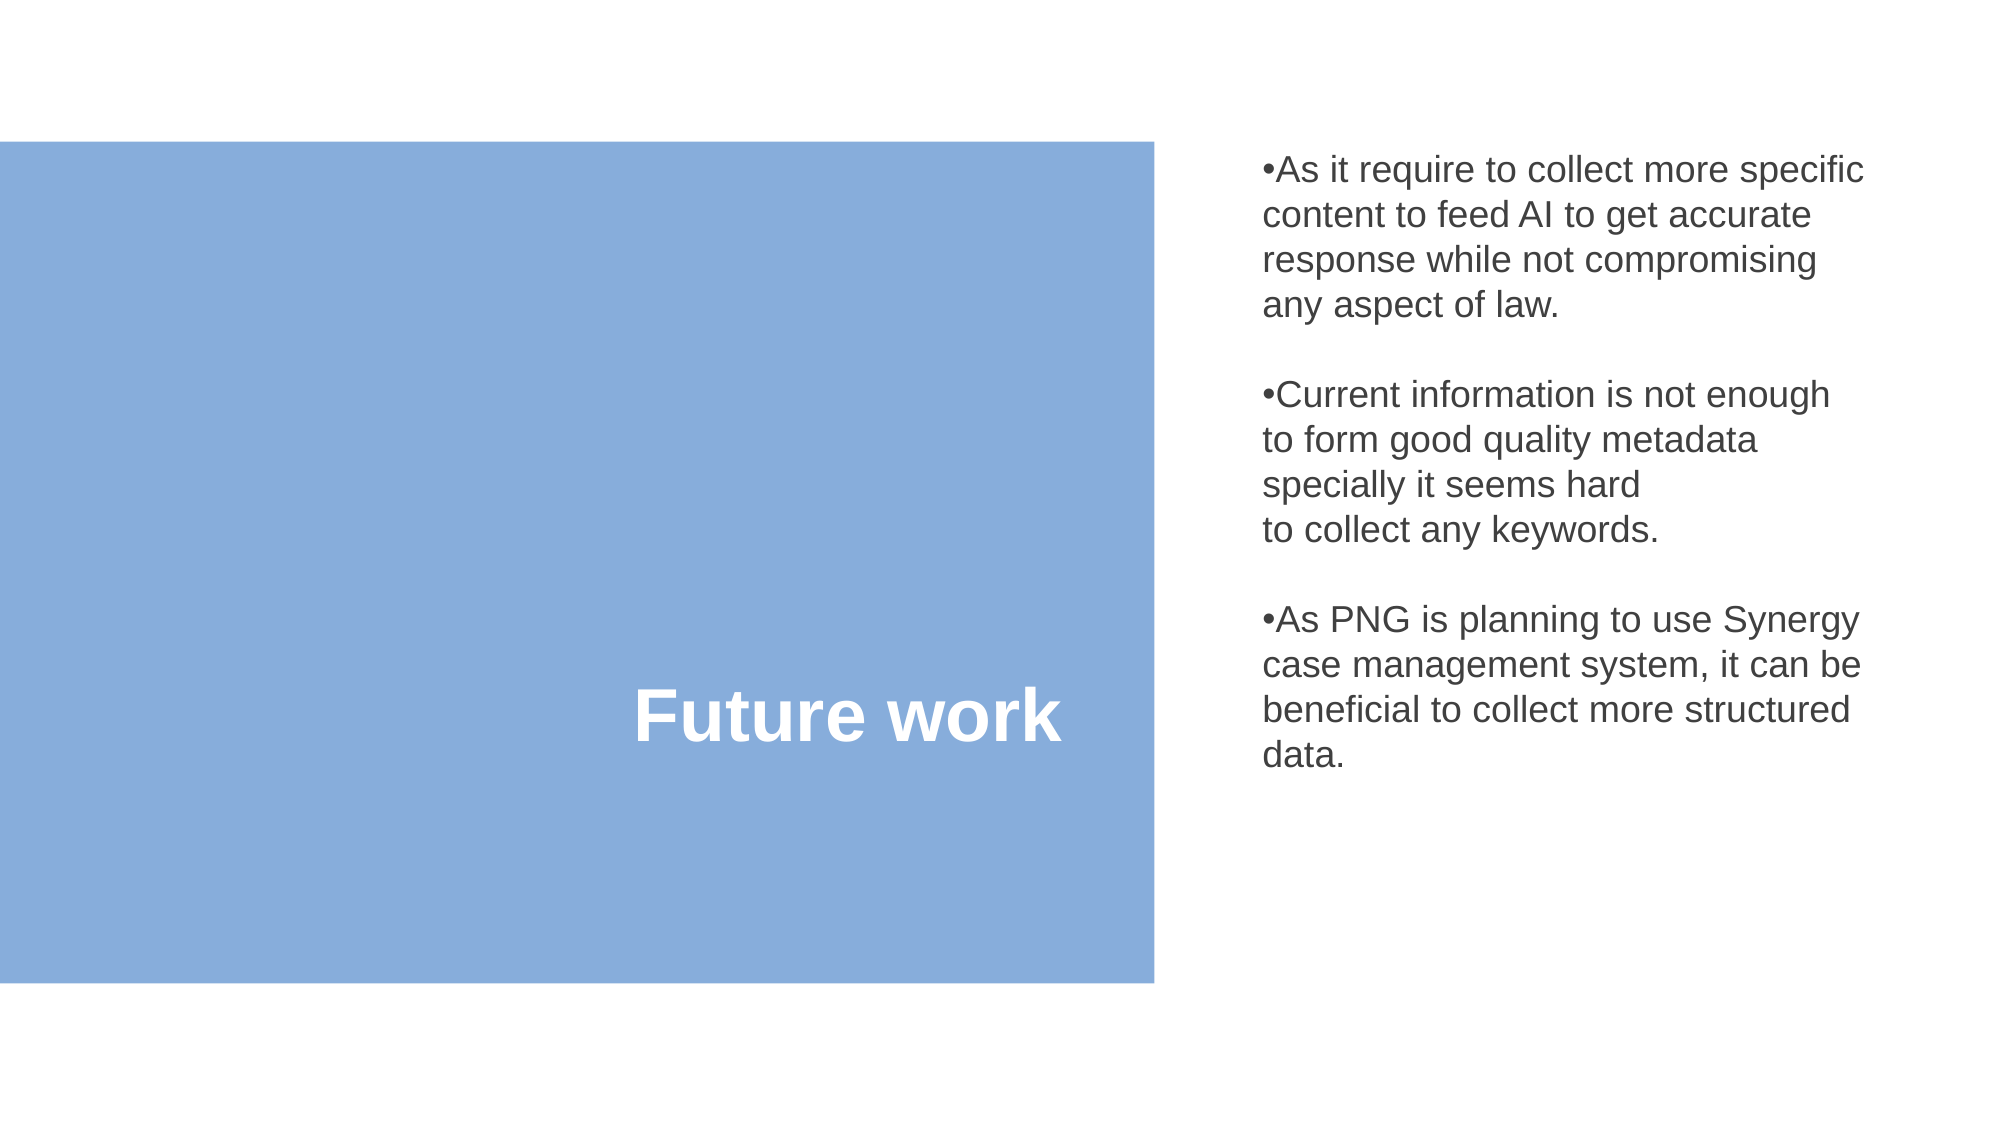

As it require to collect more specific content to feed AI to get accurate response while not compromising any aspect of law.

Current information is not enough to form good quality metadata specially it seems hard to collect any keywords.

As PNG is planning to use Synergy case management system, it can be beneficial to collect more structured data.

Future work